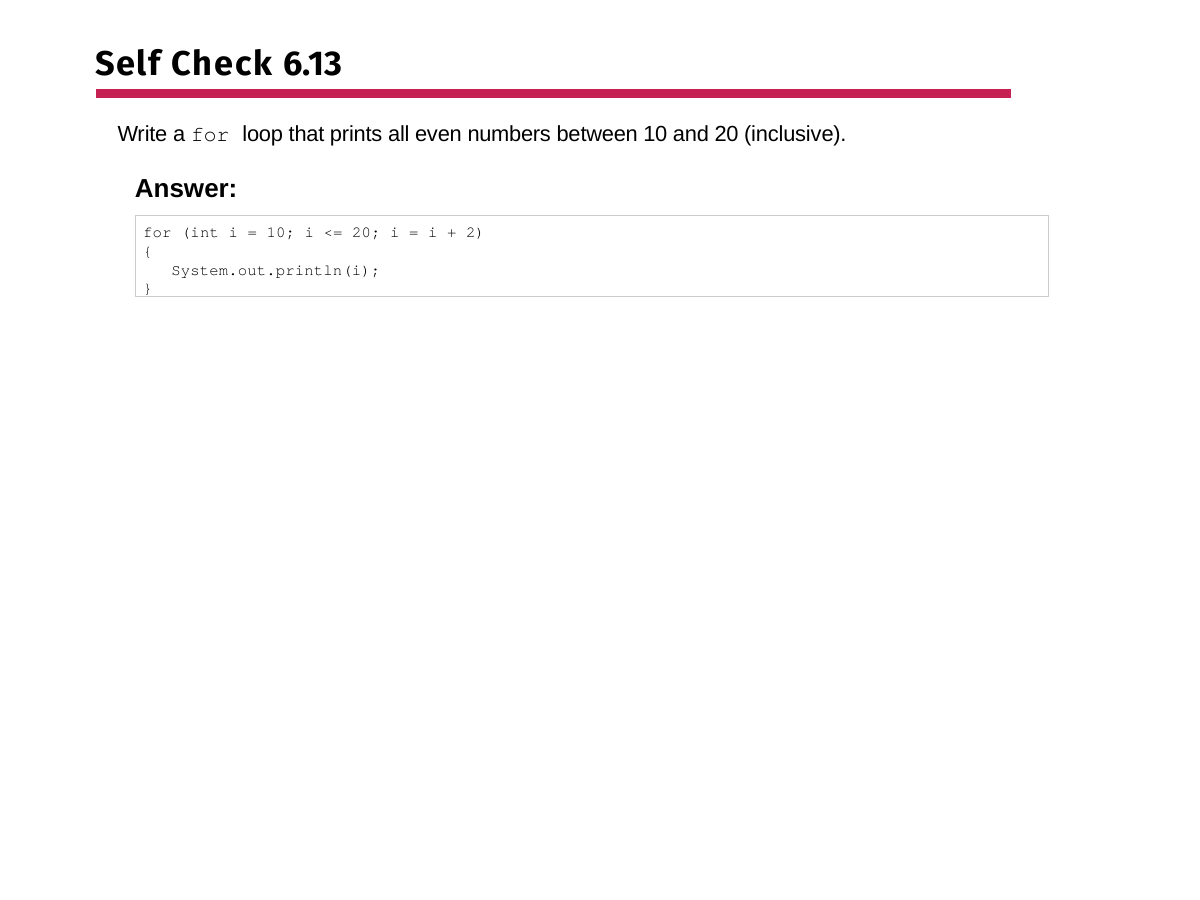

# Self Check 6.13
Write a for loop that prints all even numbers between 10 and 20 (inclusive).

Answer:
for (int i = 10; i <= 20; i = i + 2)
{
System.out.println(i);
}